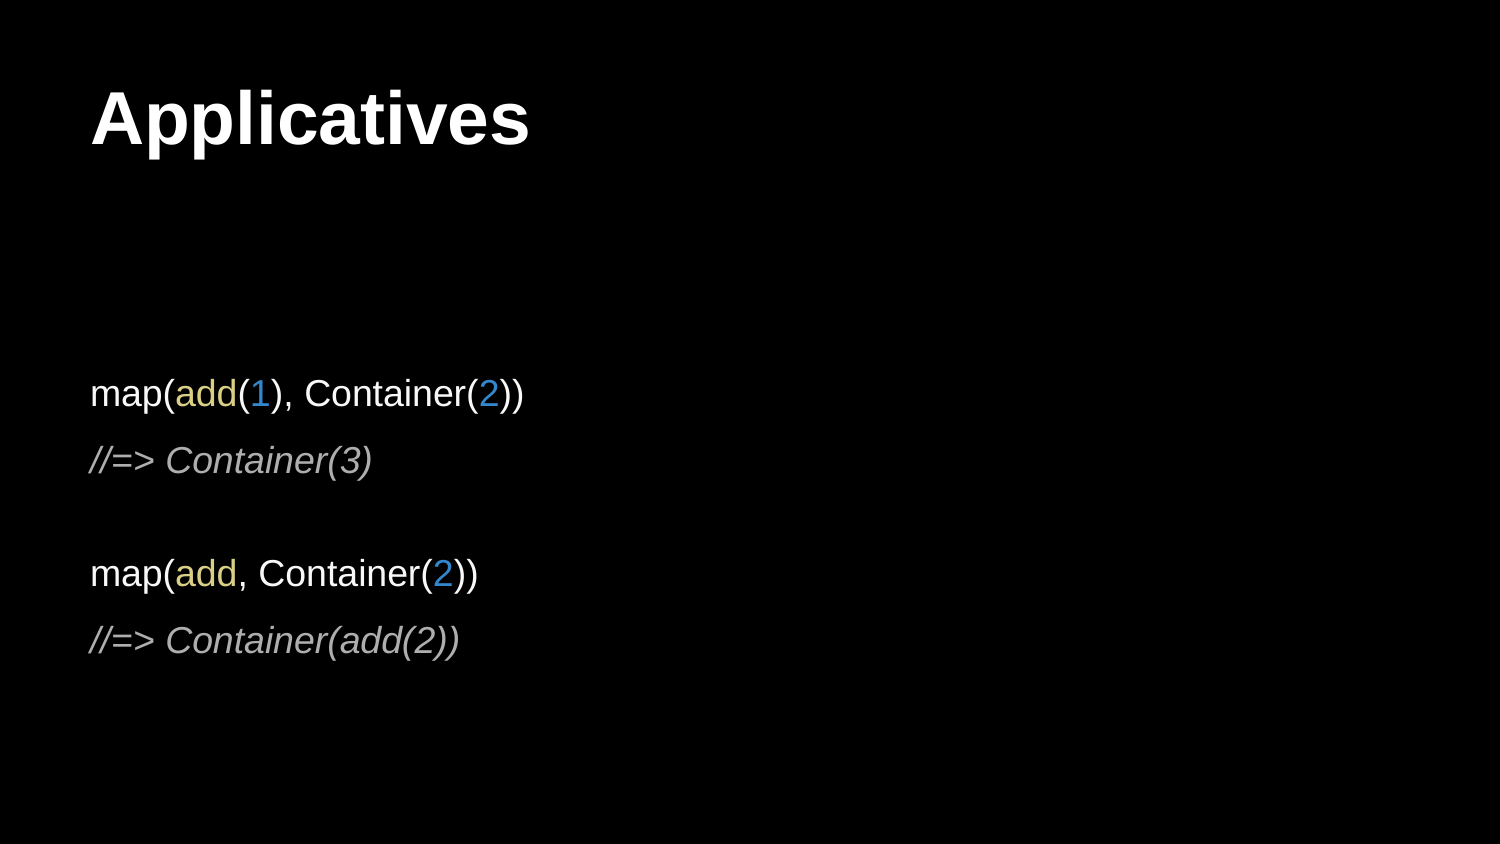

# Applicatives
map(add(1), Container(2))
//=> Container(3)
map(add, Container(2))
//=> Container(add(2))